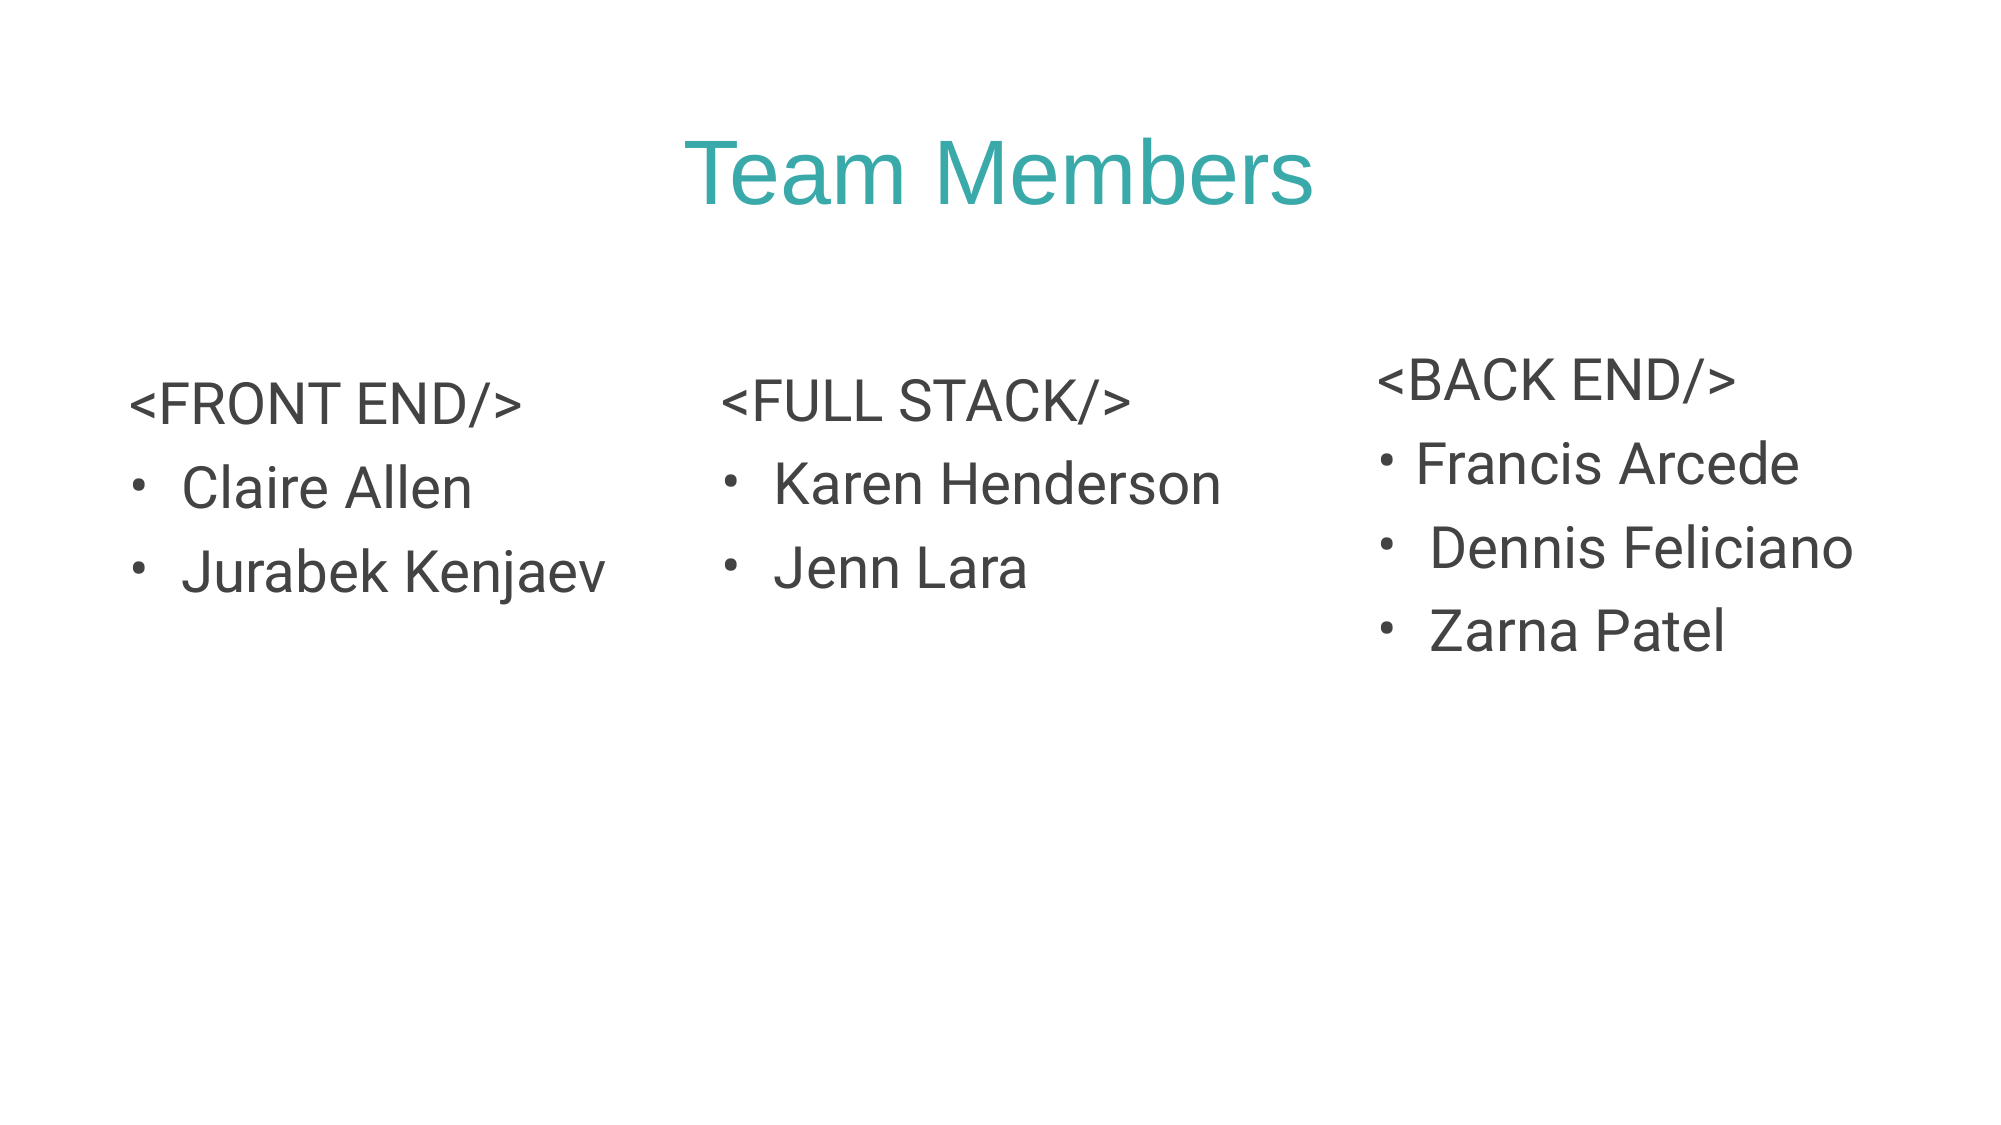

# Team Members
<BACK END/>
Francis Arcede
 Dennis Feliciano
 Zarna Patel
<FULL STACK/>
 Karen Henderson
 Jenn Lara
<FRONT END/>
 Claire Allen
 Jurabek Kenjaev